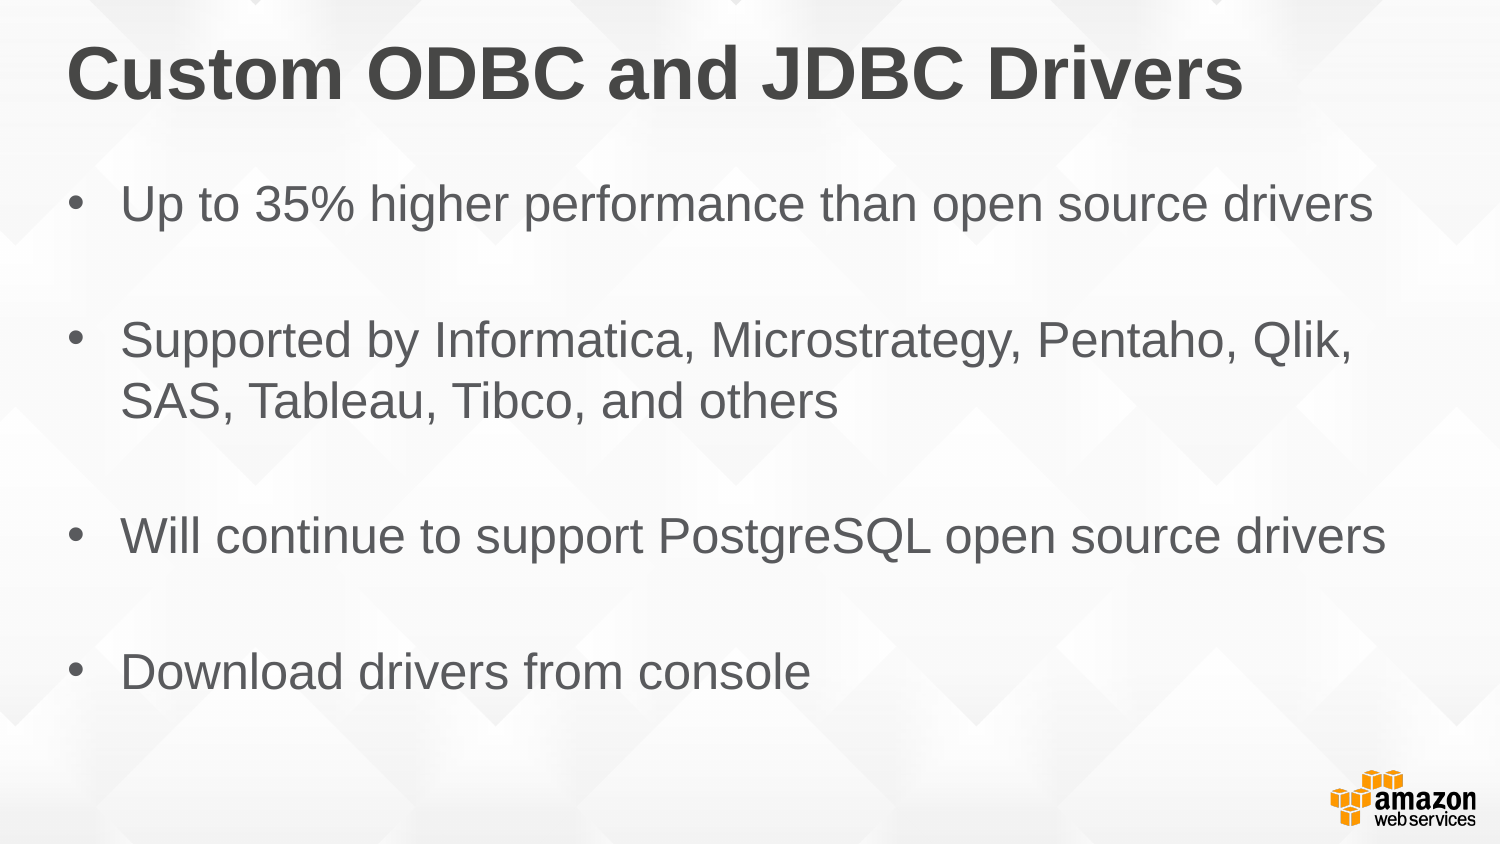

# Custom ODBC and JDBC Drivers
Up to 35% higher performance than open source drivers

Supported by Informatica, Microstrategy, Pentaho, Qlik, SAS, Tableau, Tibco, and others

Will continue to support PostgreSQL open source drivers

Download drivers from console